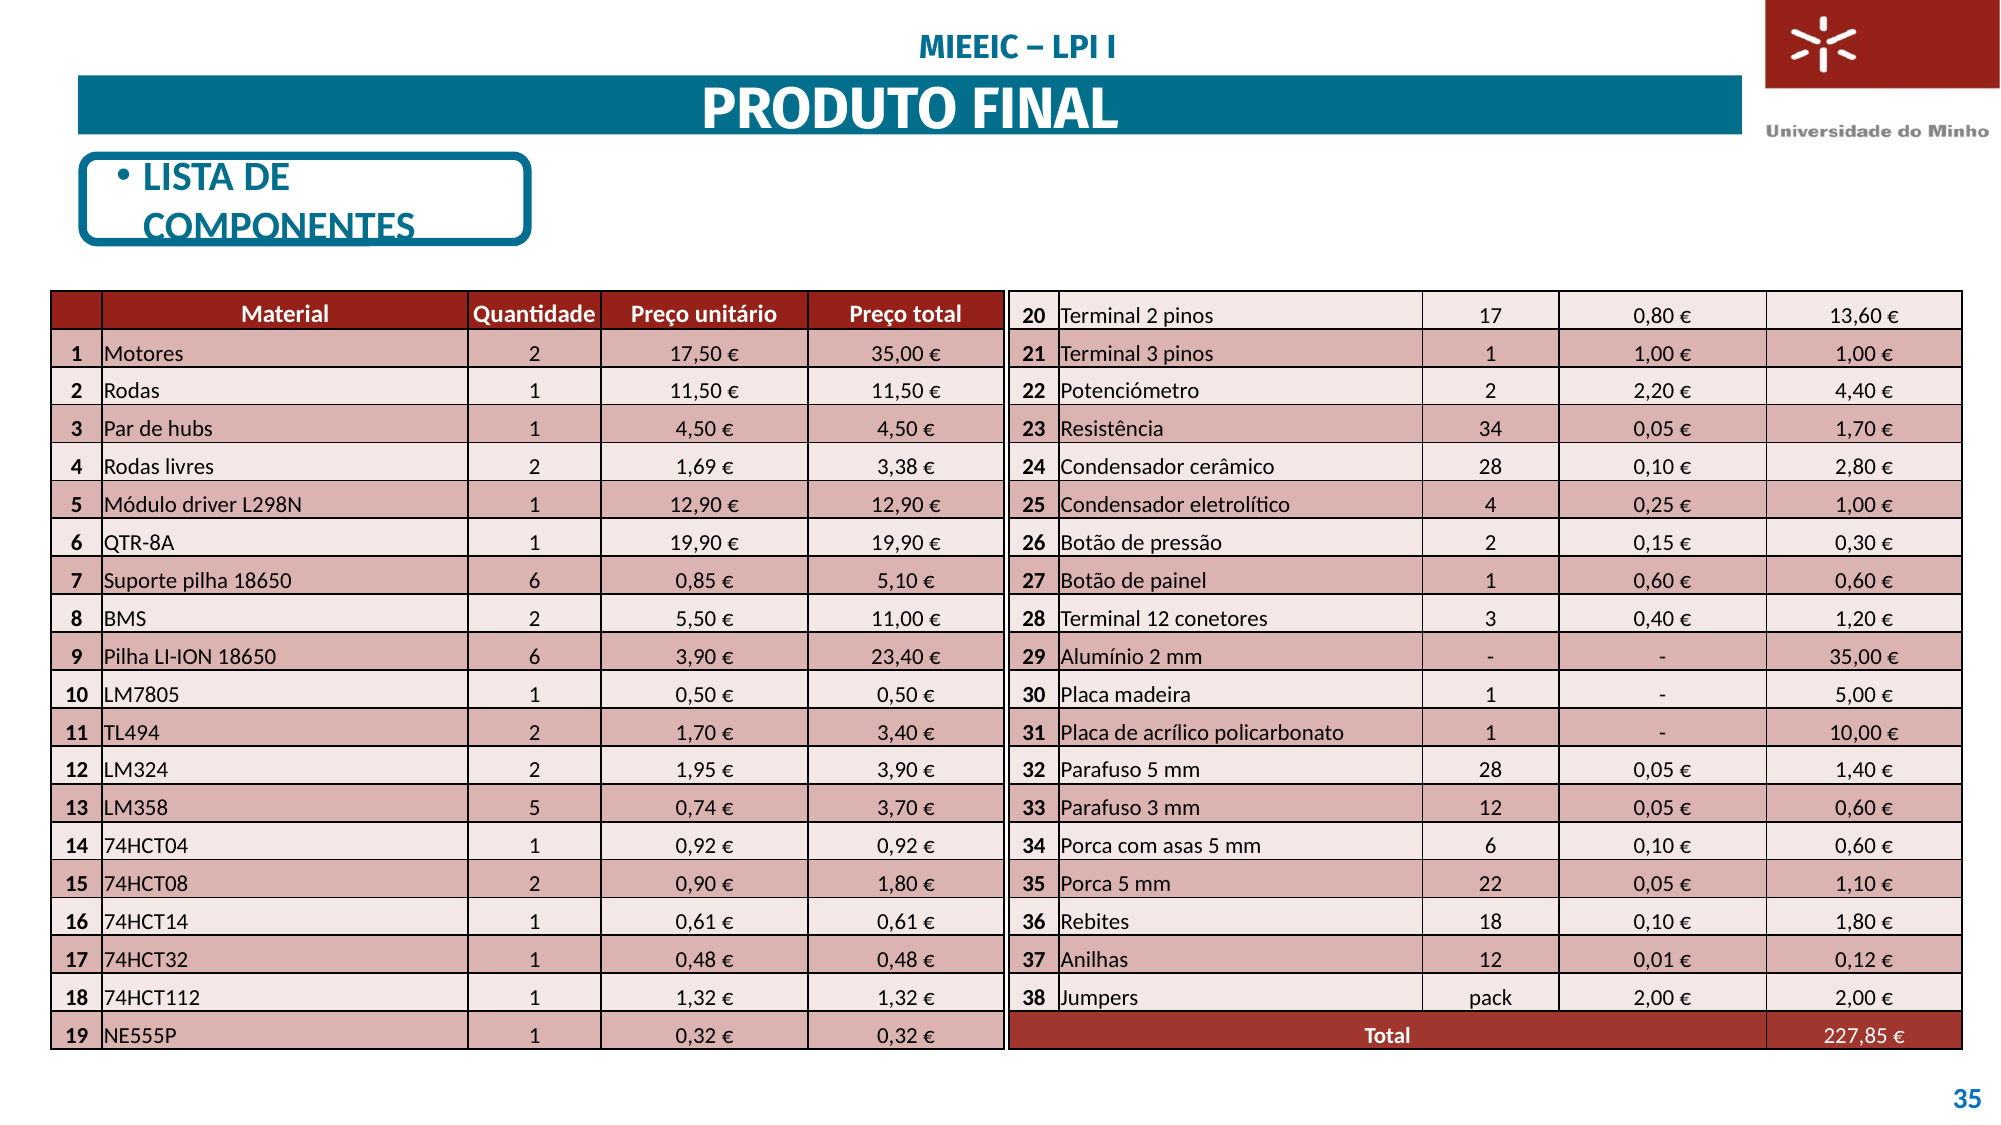

# Produto Final
Lista de Componentes
|  | Material | Quantidade | Preço unitário | Preço total |
| --- | --- | --- | --- | --- |
| 1 | Motores | 2 | 17,50 € | 35,00 € |
| 2 | Rodas | 1 | 11,50 € | 11,50 € |
| 3 | Par de hubs | 1 | 4,50 € | 4,50 € |
| 4 | Rodas livres | 2 | 1,69 € | 3,38 € |
| 5 | Módulo driver L298N | 1 | 12,90 € | 12,90 € |
| 6 | QTR-8A | 1 | 19,90 € | 19,90 € |
| 7 | Suporte pilha 18650 | 6 | 0,85 € | 5,10 € |
| 8 | BMS | 2 | 5,50 € | 11,00 € |
| 9 | Pilha LI-ION 18650 | 6 | 3,90 € | 23,40 € |
| 10 | LM7805 | 1 | 0,50 € | 0,50 € |
| 11 | TL494 | 2 | 1,70 € | 3,40 € |
| 12 | LM324 | 2 | 1,95 € | 3,90 € |
| 13 | LM358 | 5 | 0,74 € | 3,70 € |
| 14 | 74HCT04 | 1 | 0,92 € | 0,92 € |
| 15 | 74HCT08 | 2 | 0,90 € | 1,80 € |
| 16 | 74HCT14 | 1 | 0,61 € | 0,61 € |
| 17 | 74HCT32 | 1 | 0,48 € | 0,48 € |
| 18 | 74HCT112 | 1 | 1,32 € | 1,32 € |
| 19 | NE555P | 1 | 0,32 € | 0,32 € |
| 20 | Terminal 2 pinos | 17 | 0,80 € | 13,60 € |
| --- | --- | --- | --- | --- |
| 21 | Terminal 3 pinos | 1 | 1,00 € | 1,00 € |
| 22 | Potenciómetro | 2 | 2,20 € | 4,40 € |
| 23 | Resistência | 34 | 0,05 € | 1,70 € |
| 24 | Condensador cerâmico | 28 | 0,10 € | 2,80 € |
| 25 | Condensador eletrolítico | 4 | 0,25 € | 1,00 € |
| 26 | Botão de pressão | 2 | 0,15 € | 0,30 € |
| 27 | Botão de painel | 1 | 0,60 € | 0,60 € |
| 28 | Terminal 12 conetores | 3 | 0,40 € | 1,20 € |
| 29 | Alumínio 2 mm | - | - | 35,00 € |
| 30 | Placa madeira | 1 | - | 5,00 € |
| 31 | Placa de acrílico policarbonato | 1 | - | 10,00 € |
| 32 | Parafuso 5 mm | 28 | 0,05 € | 1,40 € |
| 33 | Parafuso 3 mm | 12 | 0,05 € | 0,60 € |
| 34 | Porca com asas 5 mm | 6 | 0,10 € | 0,60 € |
| 35 | Porca 5 mm | 22 | 0,05 € | 1,10 € |
| 36 | Rebites | 18 | 0,10 € | 1,80 € |
| 37 | Anilhas | 12 | 0,01 € | 0,12 € |
| 38 | Jumpers | pack | 2,00 € | 2,00 € |
| Total |  |  |  | 227,85 € |